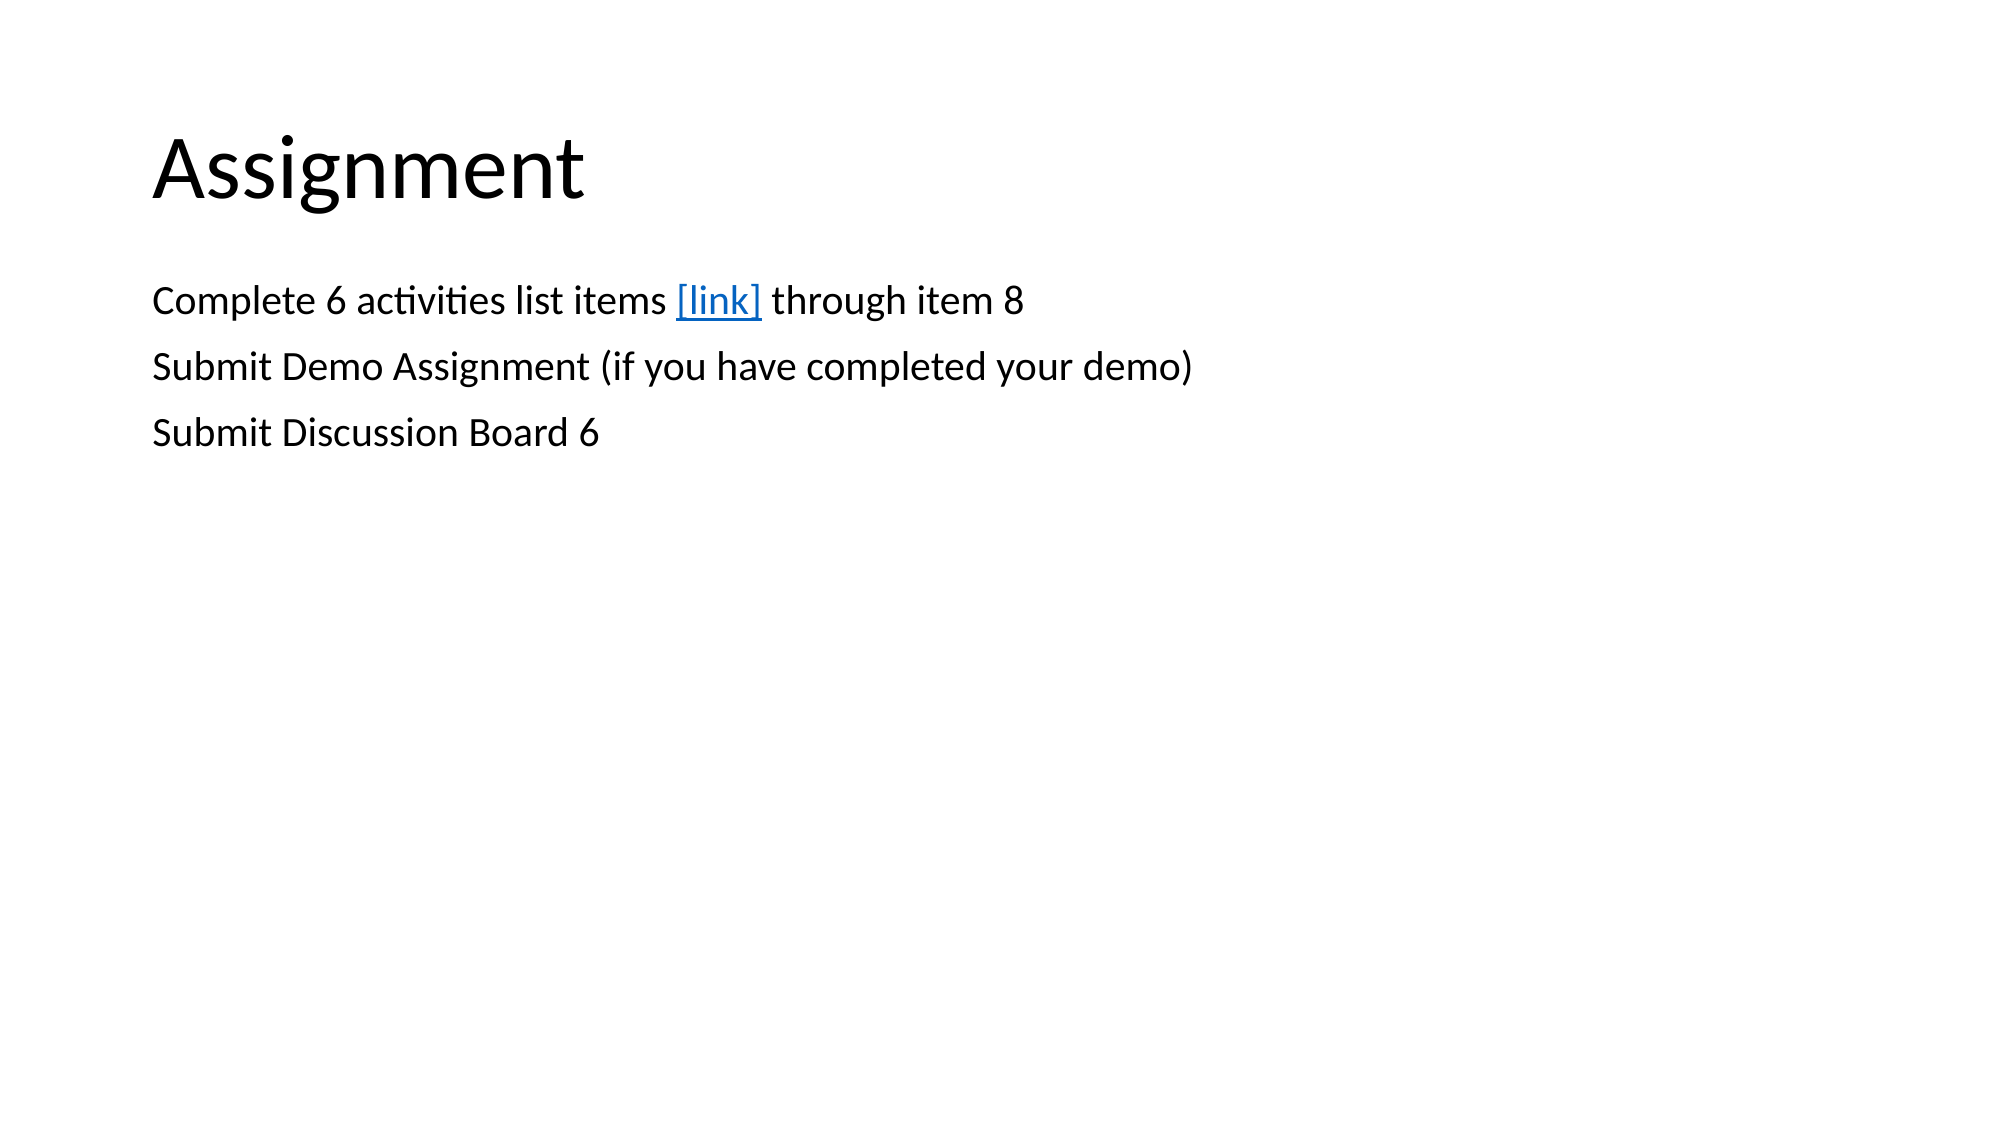

# Assignment
Complete 6 activities list items [link] through item 8
Submit Demo Assignment (if you have completed your demo)
Submit Discussion Board 6